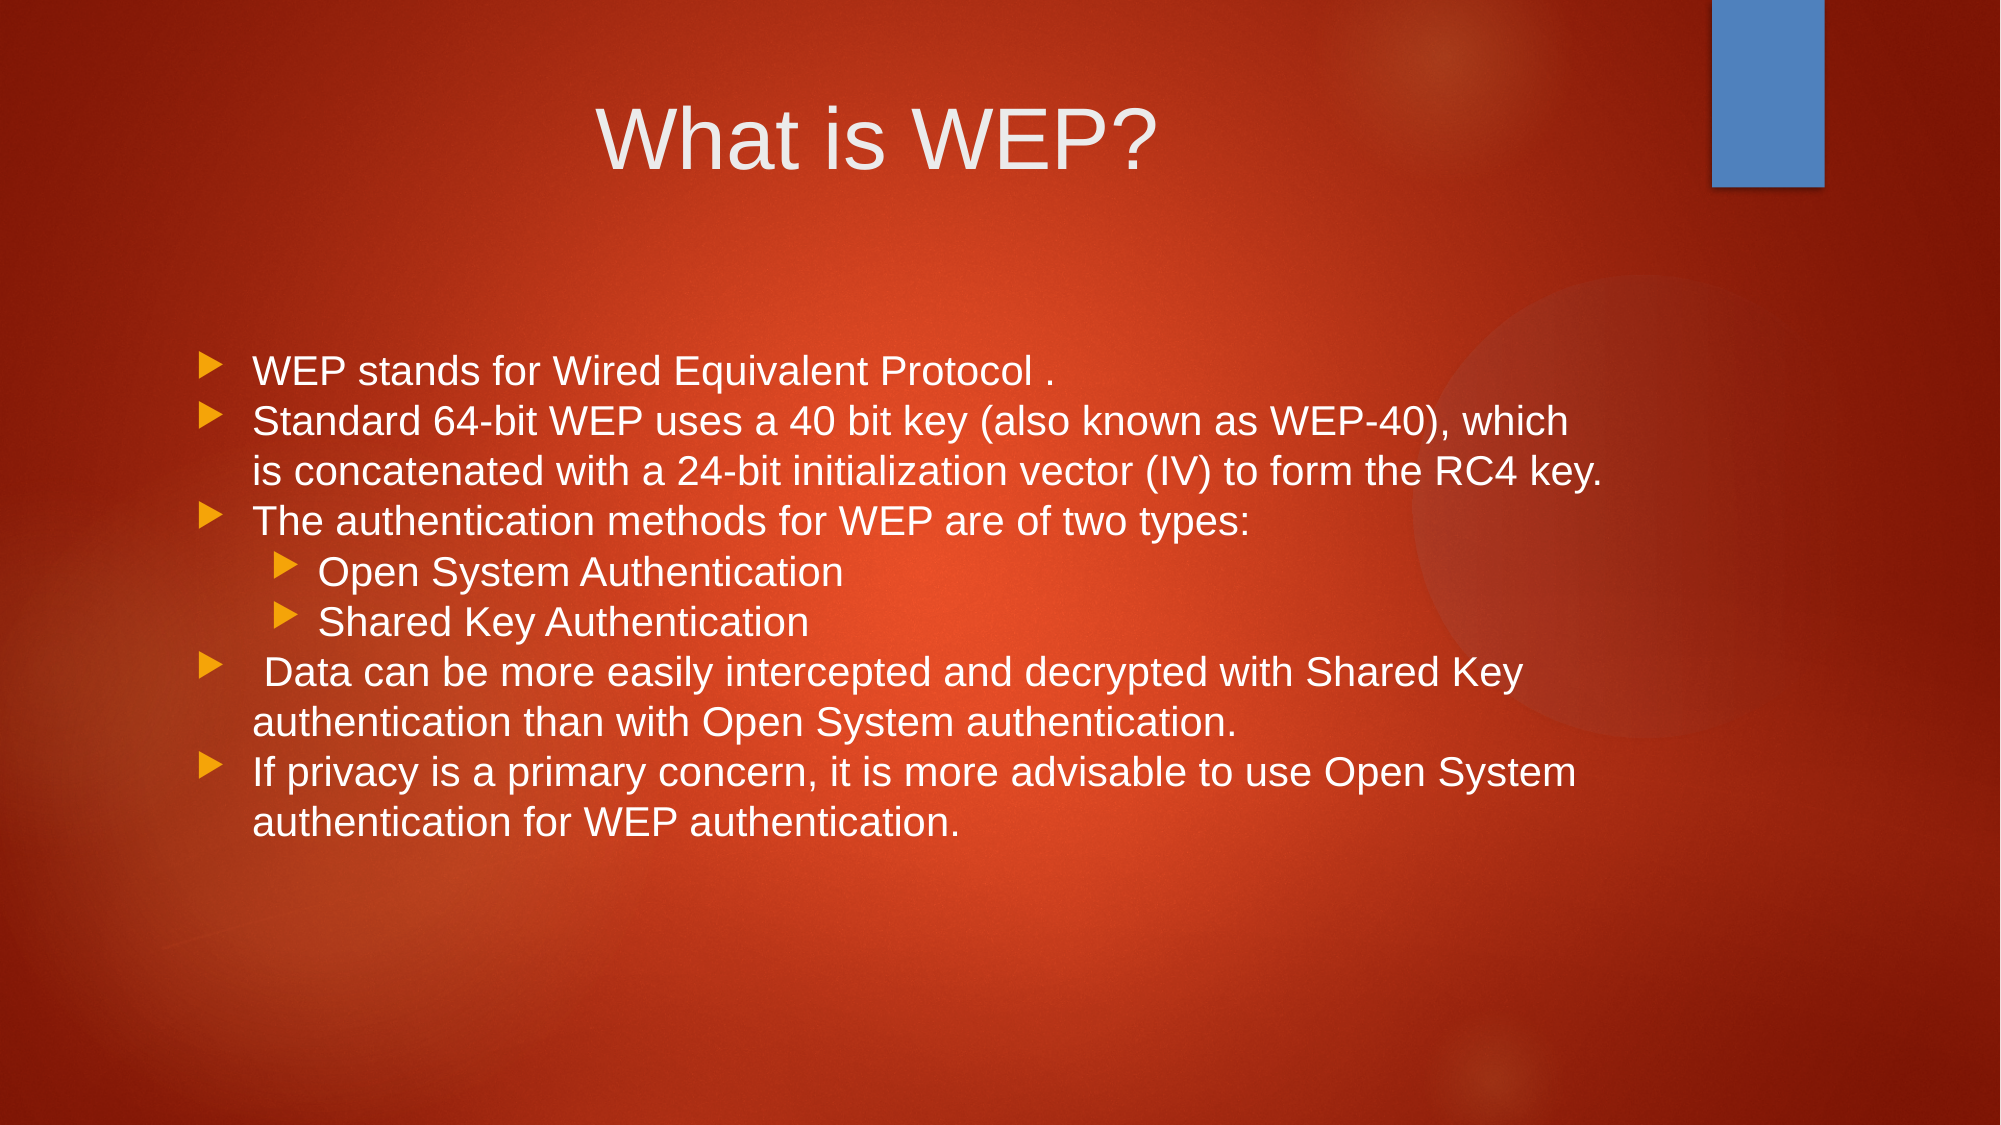

What is WEP?
WEP stands for Wired Equivalent Protocol .
Standard 64-bit WEP uses a 40 bit key (also known as WEP-40), which is concatenated with a 24-bit initialization vector (IV) to form the RC4 key.
The authentication methods for WEP are of two types:
Open System Authentication
Shared Key Authentication
 Data can be more easily intercepted and decrypted with Shared Key authentication than with Open System authentication.
If privacy is a primary concern, it is more advisable to use Open System authentication for WEP authentication.